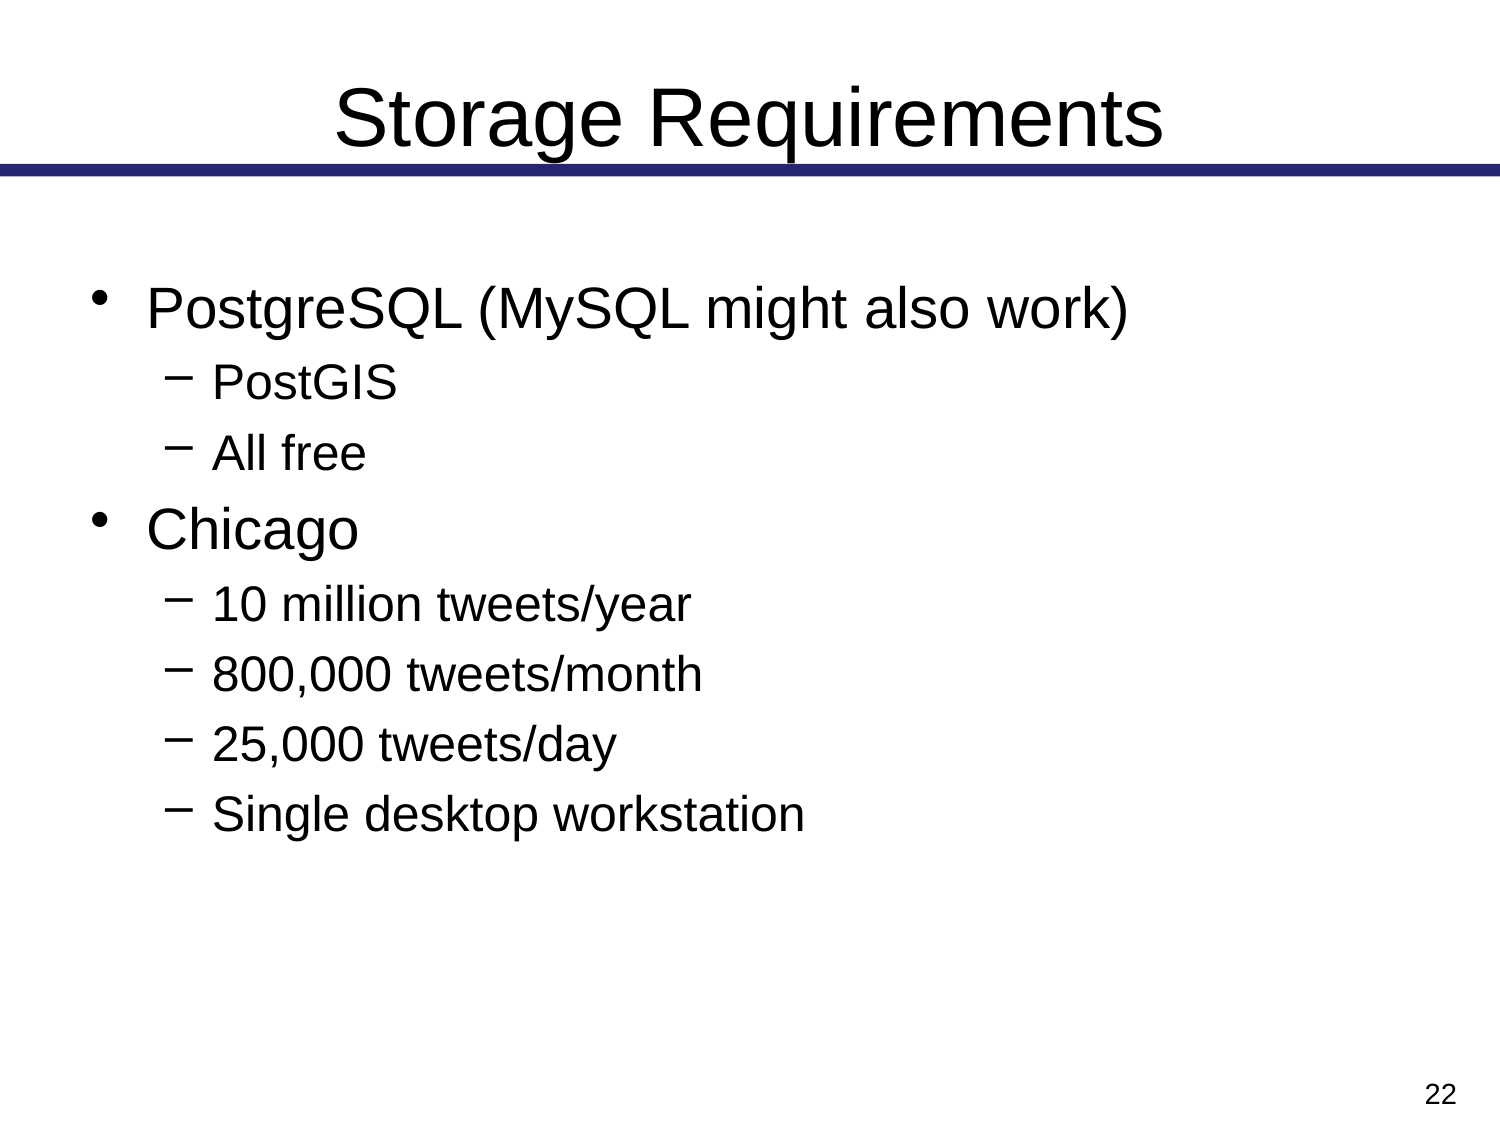

# Storage Requirements
PostgreSQL (MySQL might also work)
PostGIS
All free
Chicago
10 million tweets/year
800,000 tweets/month
25,000 tweets/day
Single desktop workstation
22